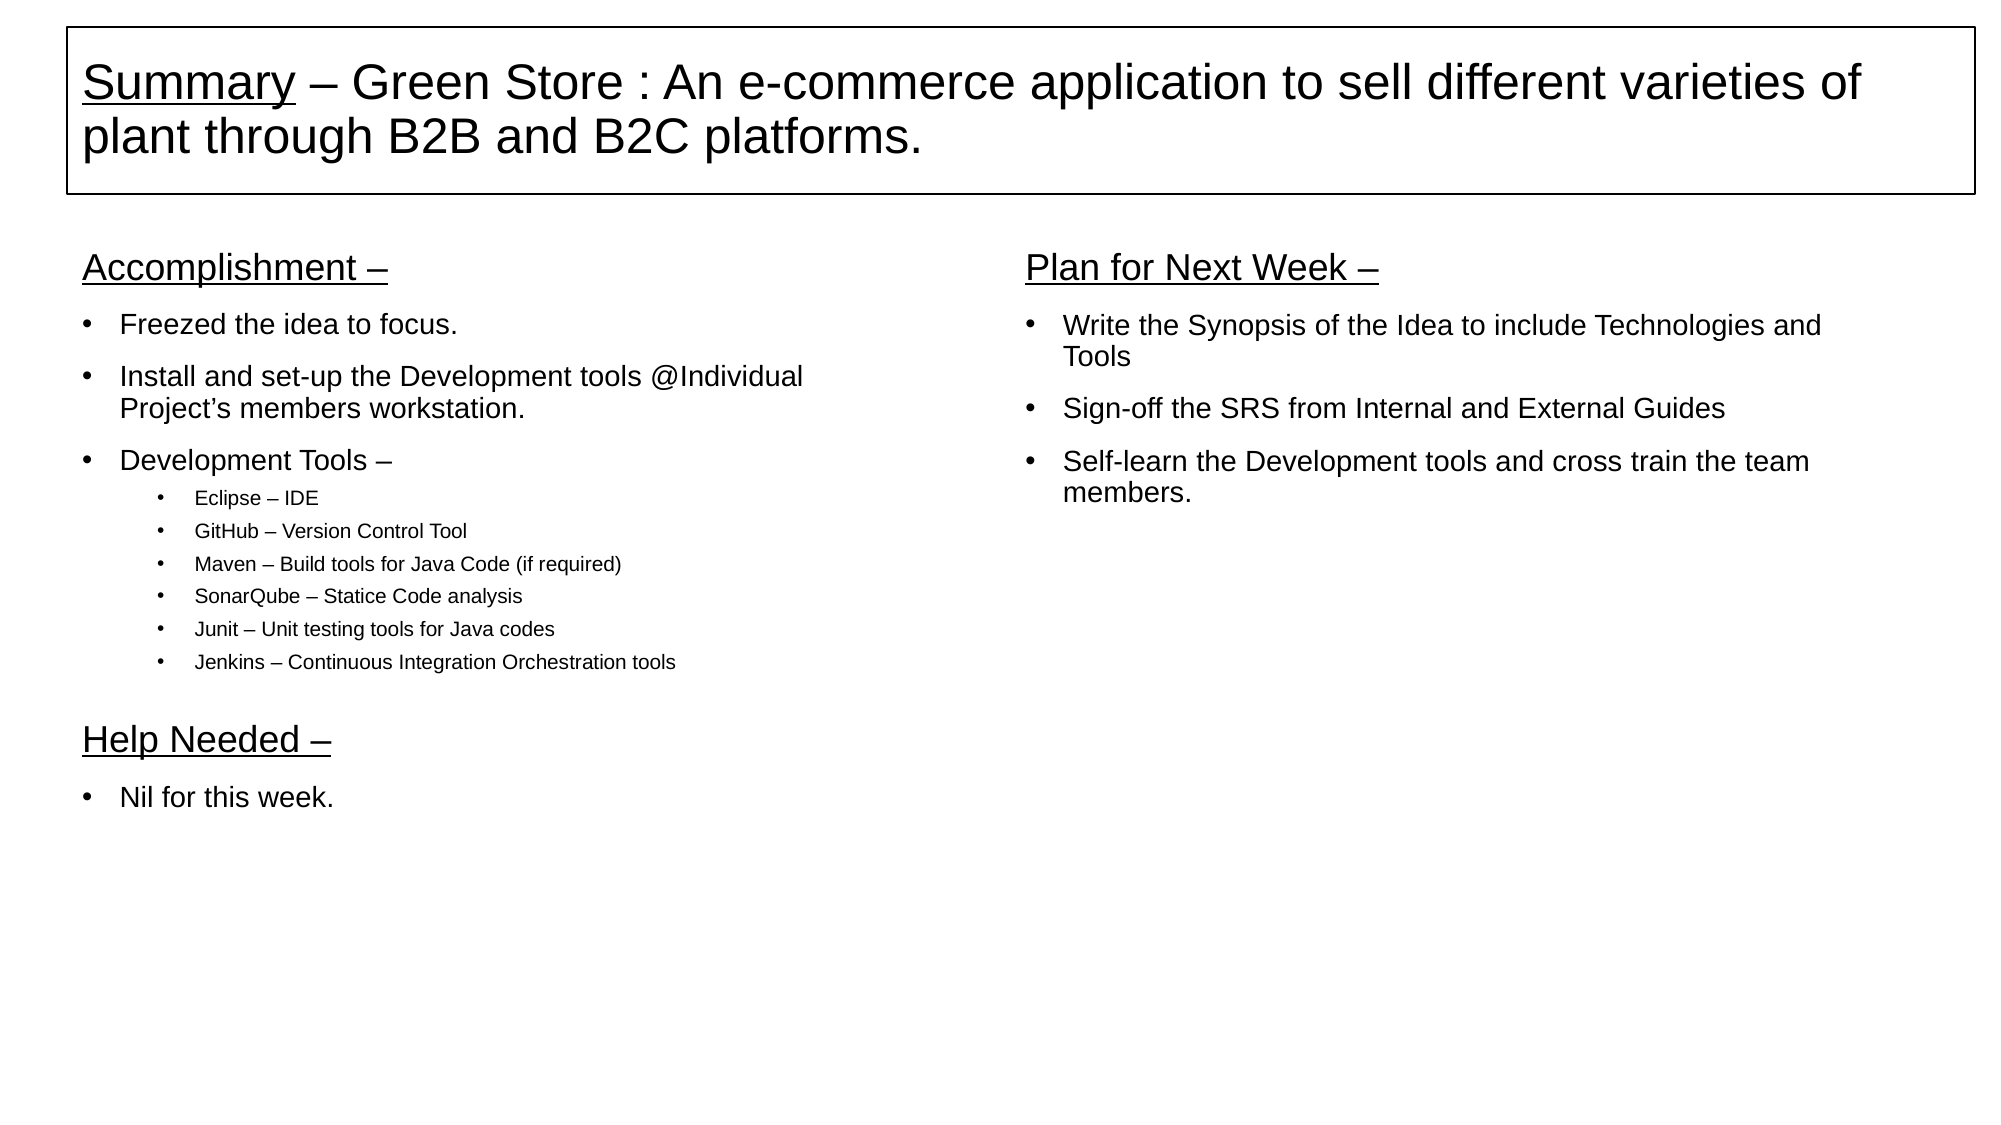

# Summary – Green Store : An e-commerce application to sell different varieties of plant through B2B and B2C platforms.
Accomplishment –
Freezed the idea to focus.
Install and set-up the Development tools @Individual Project’s members workstation.
Development Tools –
Eclipse – IDE
GitHub – Version Control Tool
Maven – Build tools for Java Code (if required)
SonarQube – Statice Code analysis
Junit – Unit testing tools for Java codes
Jenkins – Continuous Integration Orchestration tools

Plan for Next Week –
Write the Synopsis of the Idea to include Technologies and Tools
Sign-off the SRS from Internal and External Guides
Self-learn the Development tools and cross train the team members.

Help Needed –
Nil for this week.